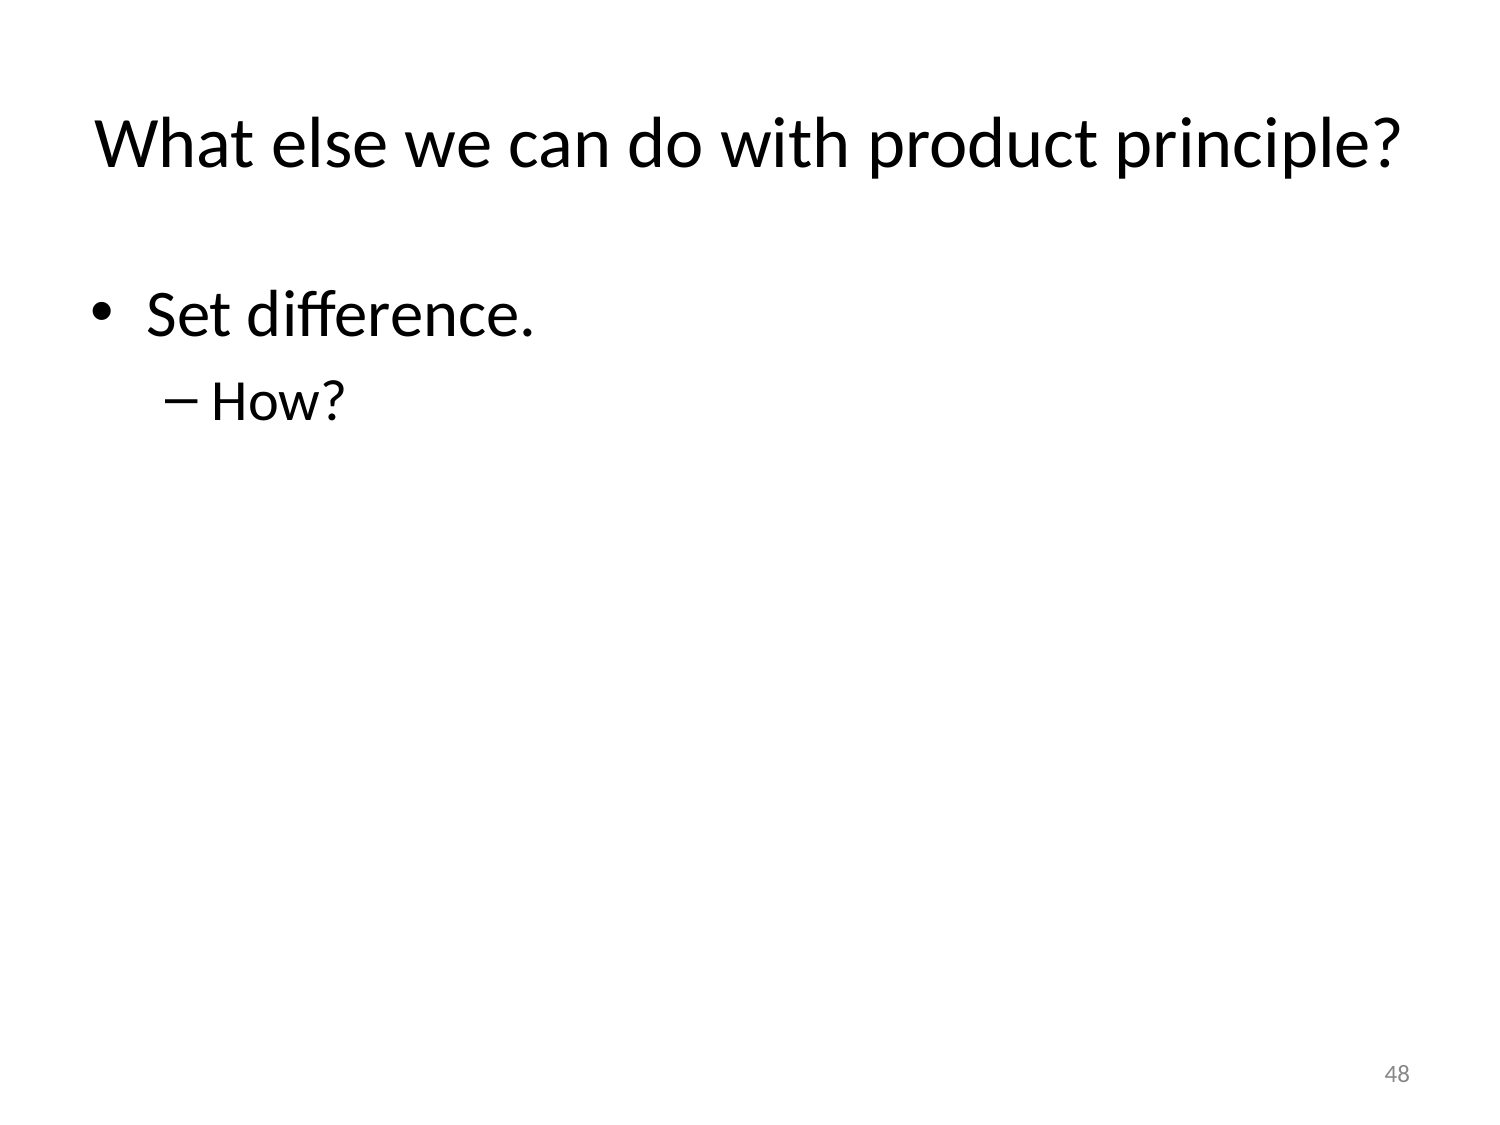

# What else we can do with product principle?
Set difference.
How?
48